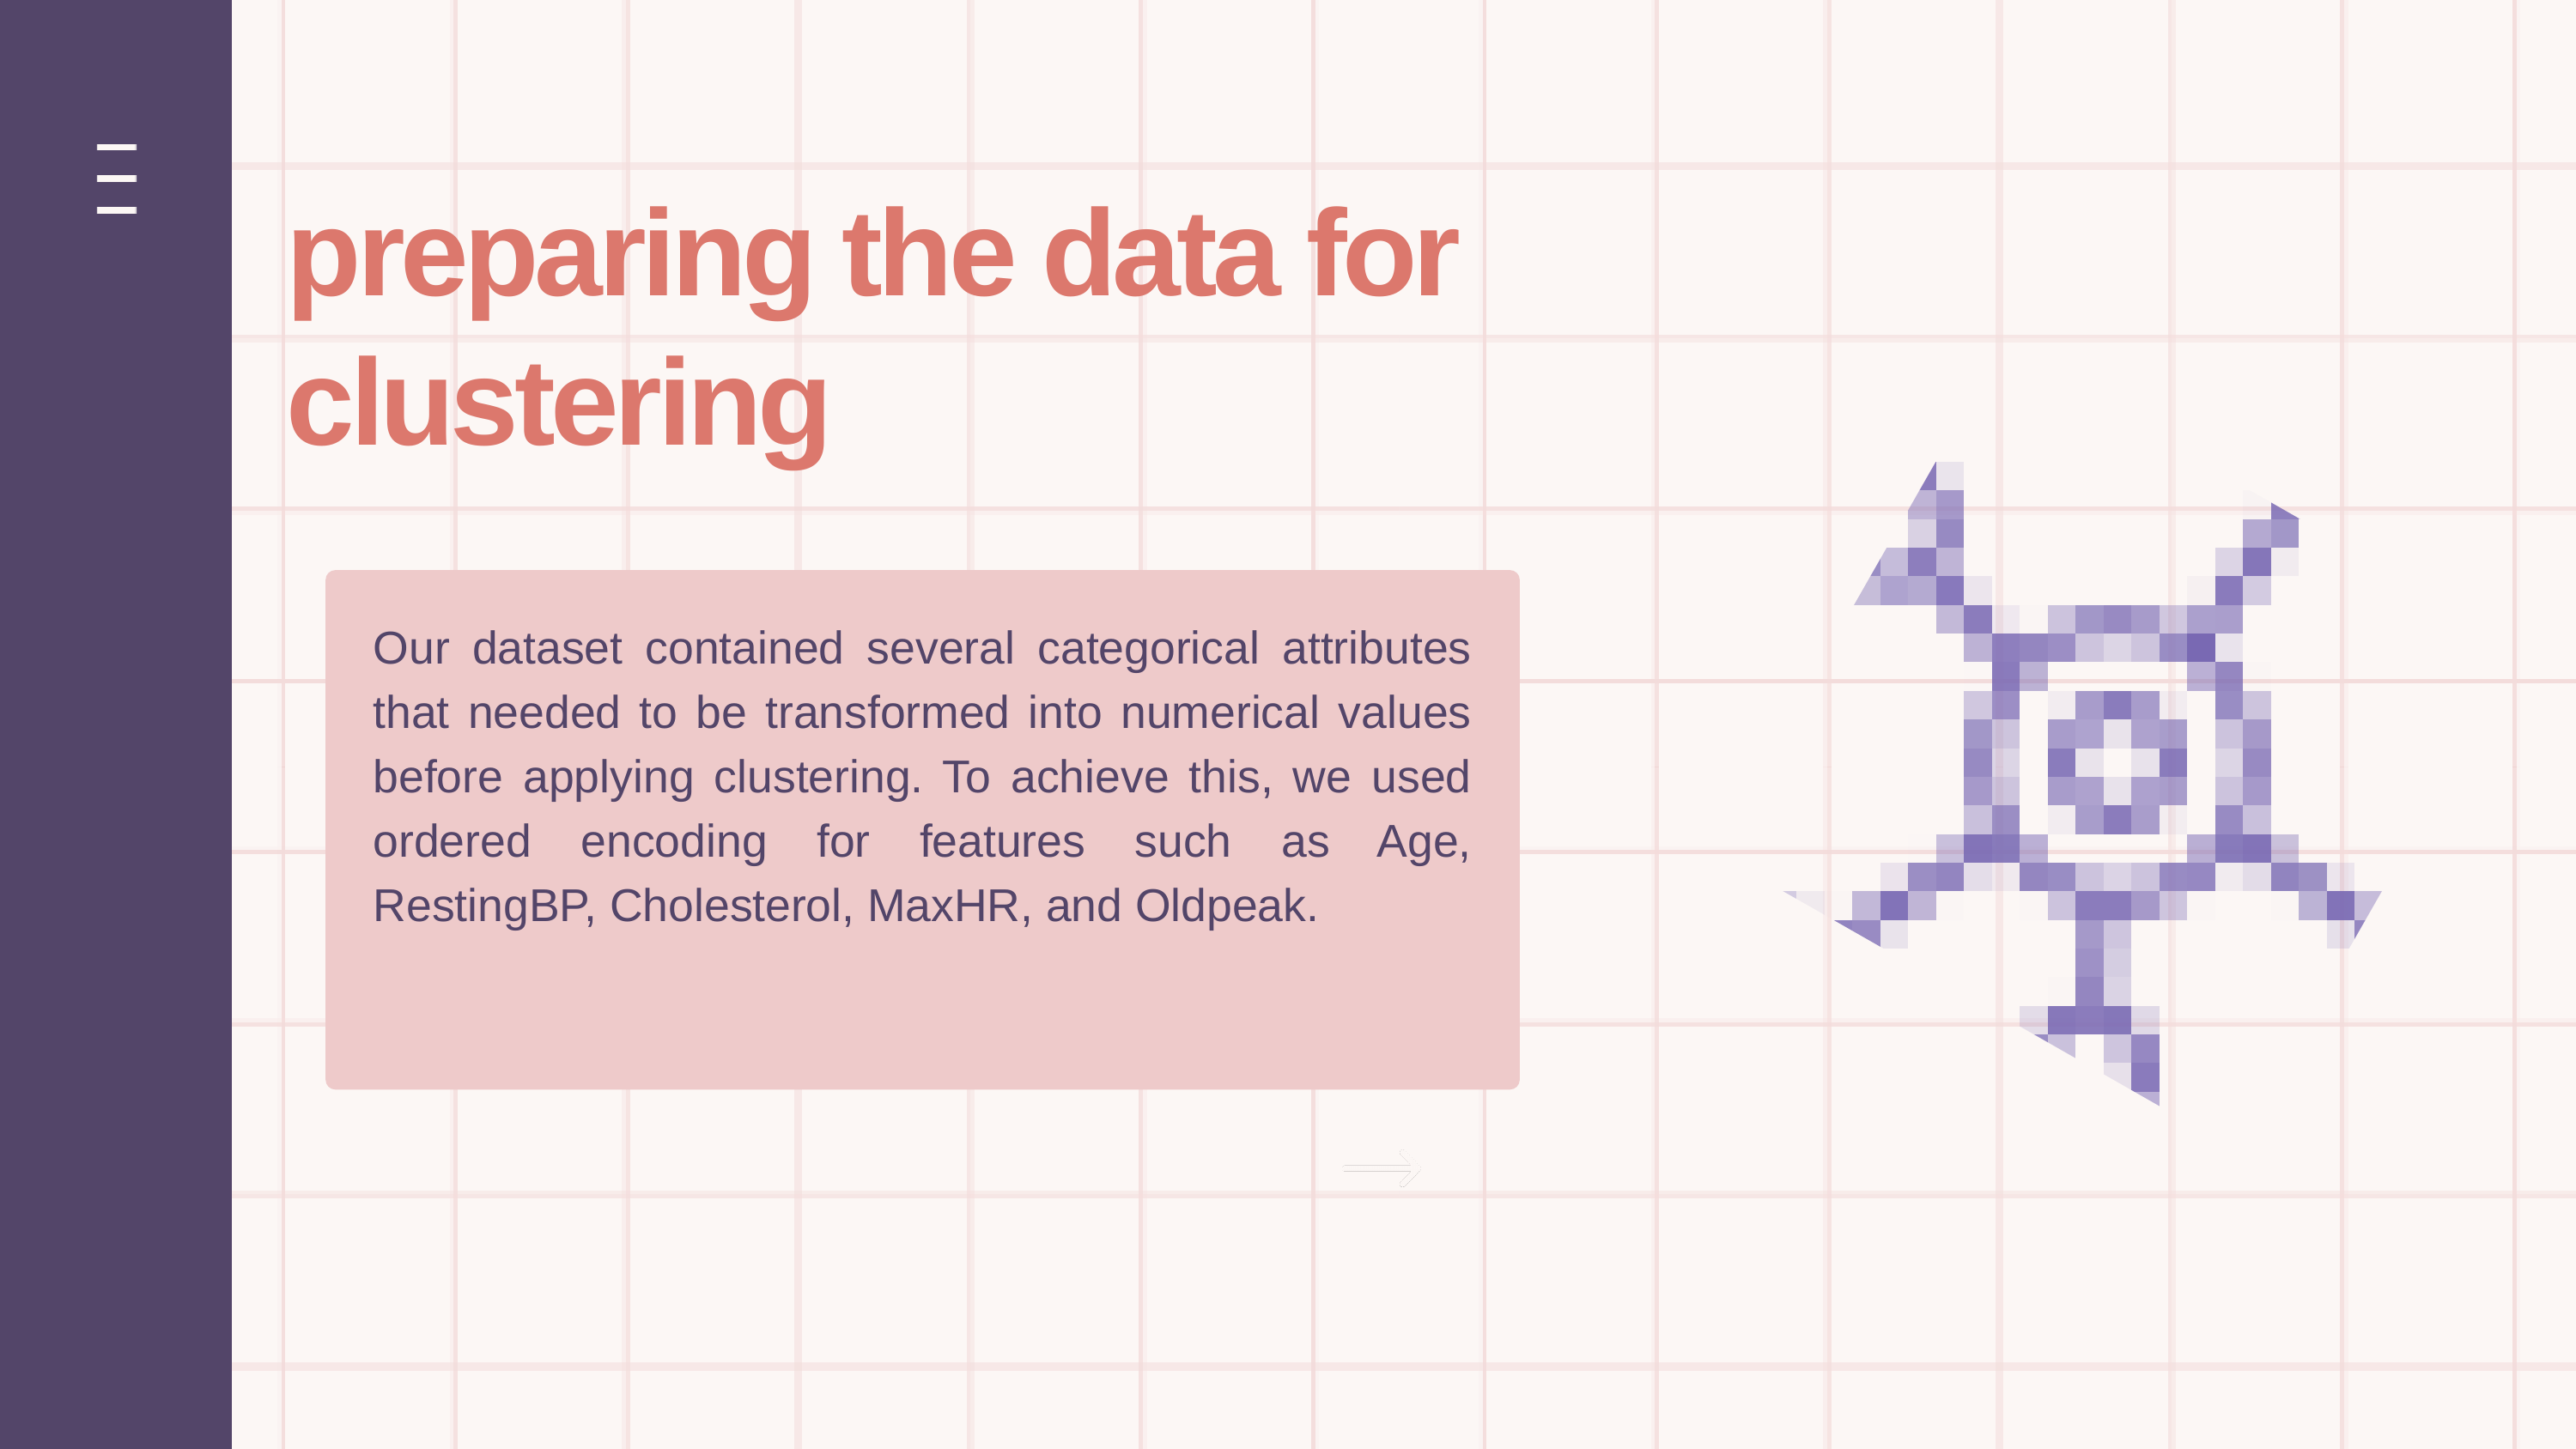

preparing the data for clustering

Our dataset contained several categorical attributes that needed to be transformed into numerical values before applying clustering. To achieve this, we used ordered encoding for features such as Age, RestingBP, Cholesterol, MaxHR, and Oldpeak.